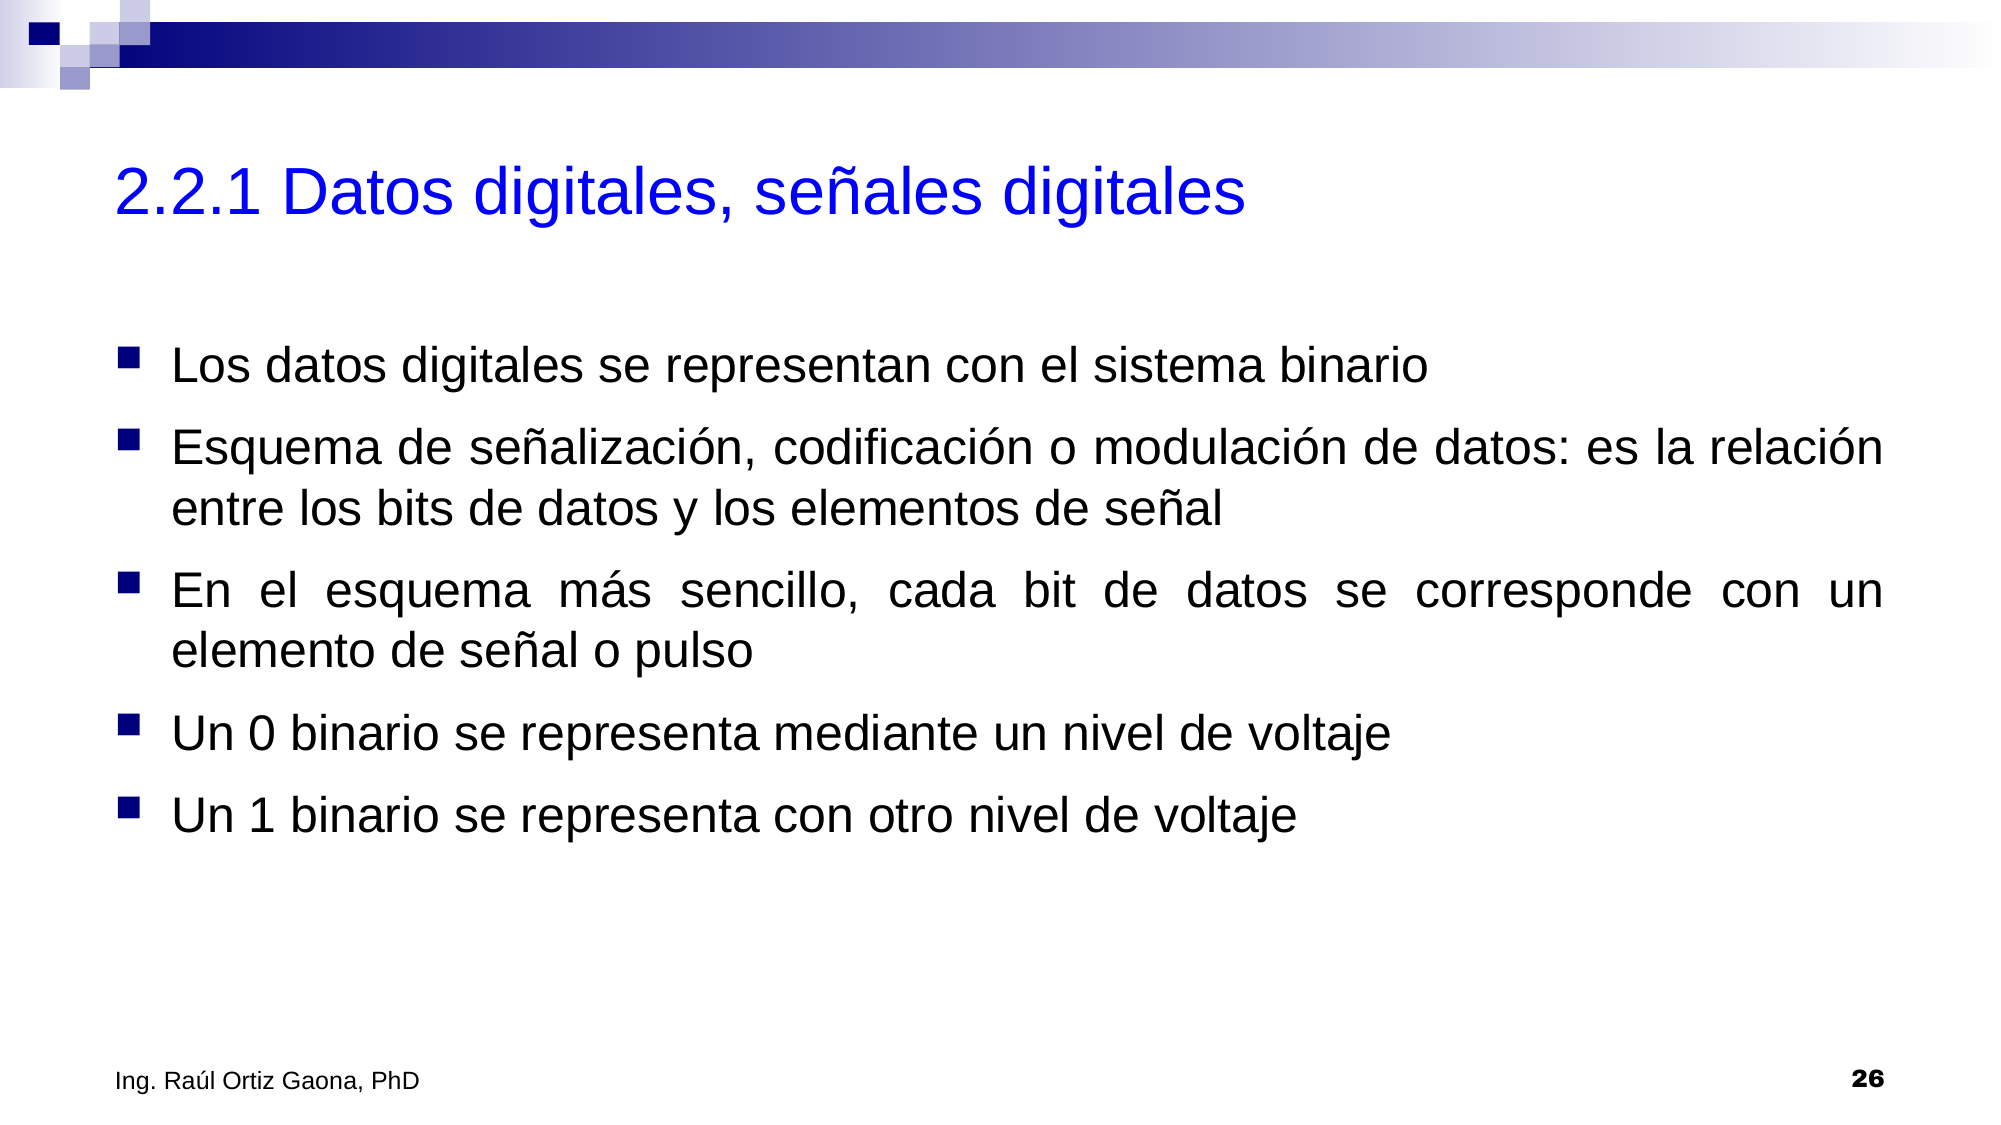

# 2.2.1 Datos digitales, señales digitales
Los datos digitales se representan con el sistema binario
Esquema de señalización, codificación o modulación de datos: es la relación entre los bits de datos y los elementos de señal
En el esquema más sencillo, cada bit de datos se corresponde con un elemento de señal o pulso
Un 0 binario se representa mediante un nivel de voltaje
Un 1 binario se representa con otro nivel de voltaje
Ing. Raúl Ortiz Gaona, PhD
26